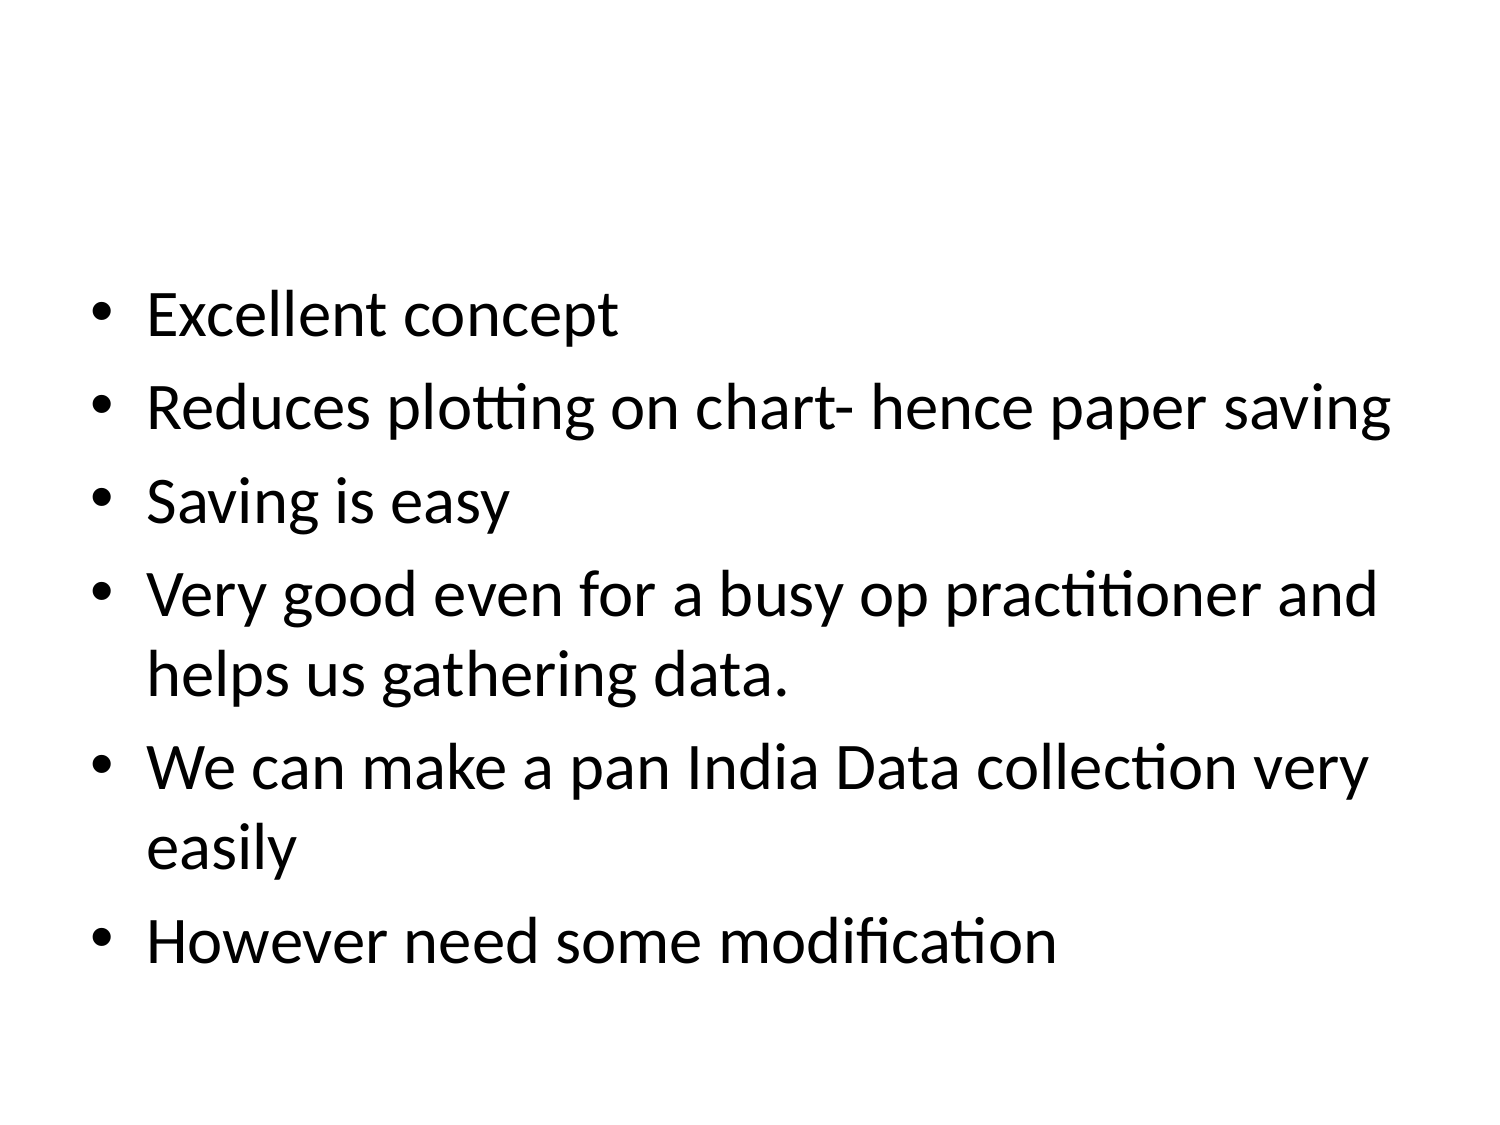

#
Excellent concept
Reduces plotting on chart- hence paper saving
Saving is easy
Very good even for a busy op practitioner and helps us gathering data.
We can make a pan India Data collection very easily
However need some modification